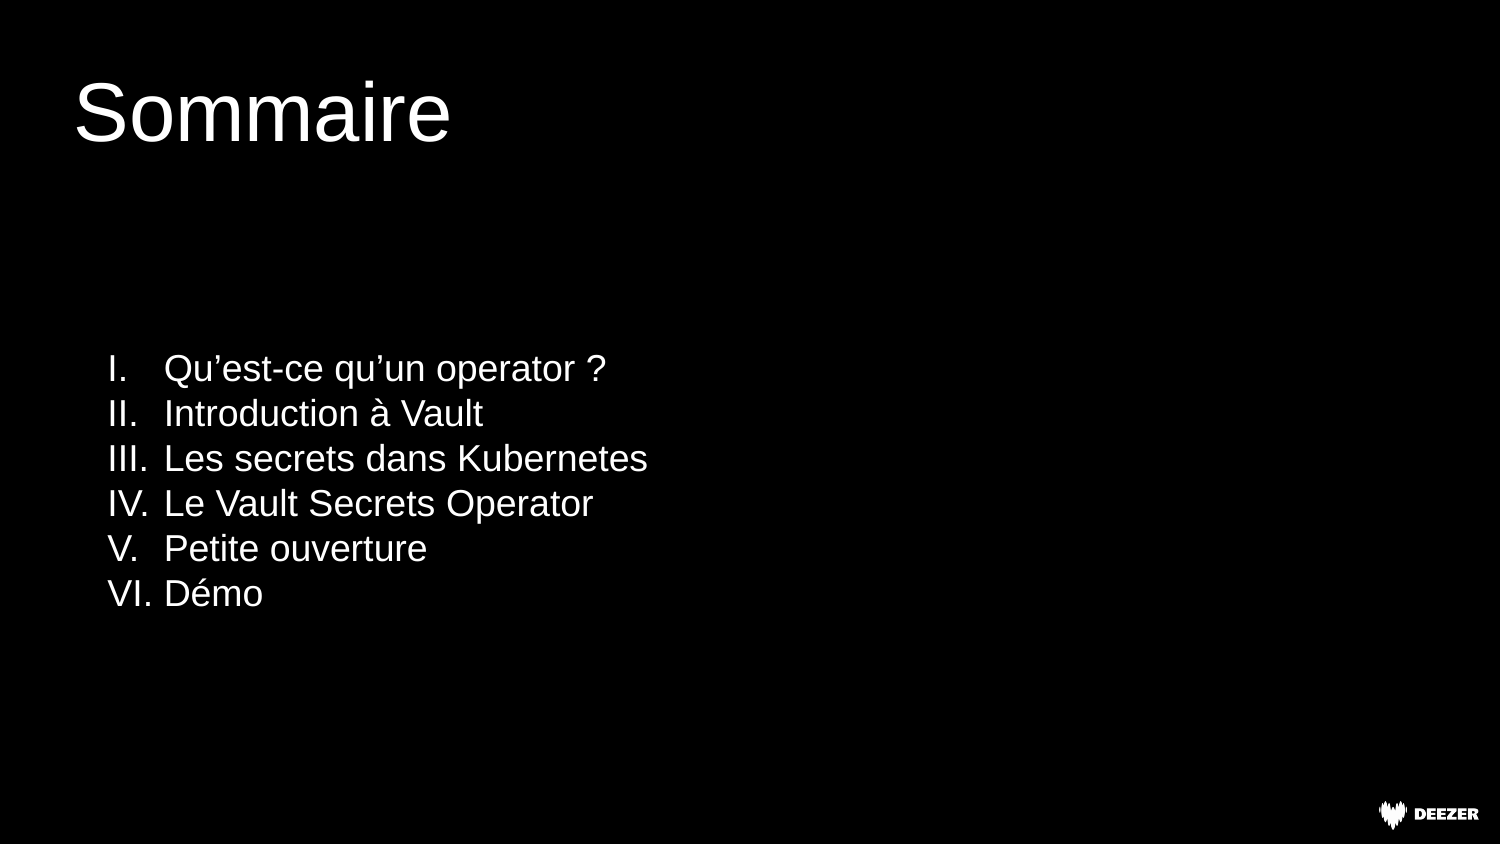

# Sommaire

Qu’est-ce qu’un operator ?
Introduction à Vault
Les secrets dans Kubernetes
Le Vault Secrets Operator
Petite ouverture
Démo